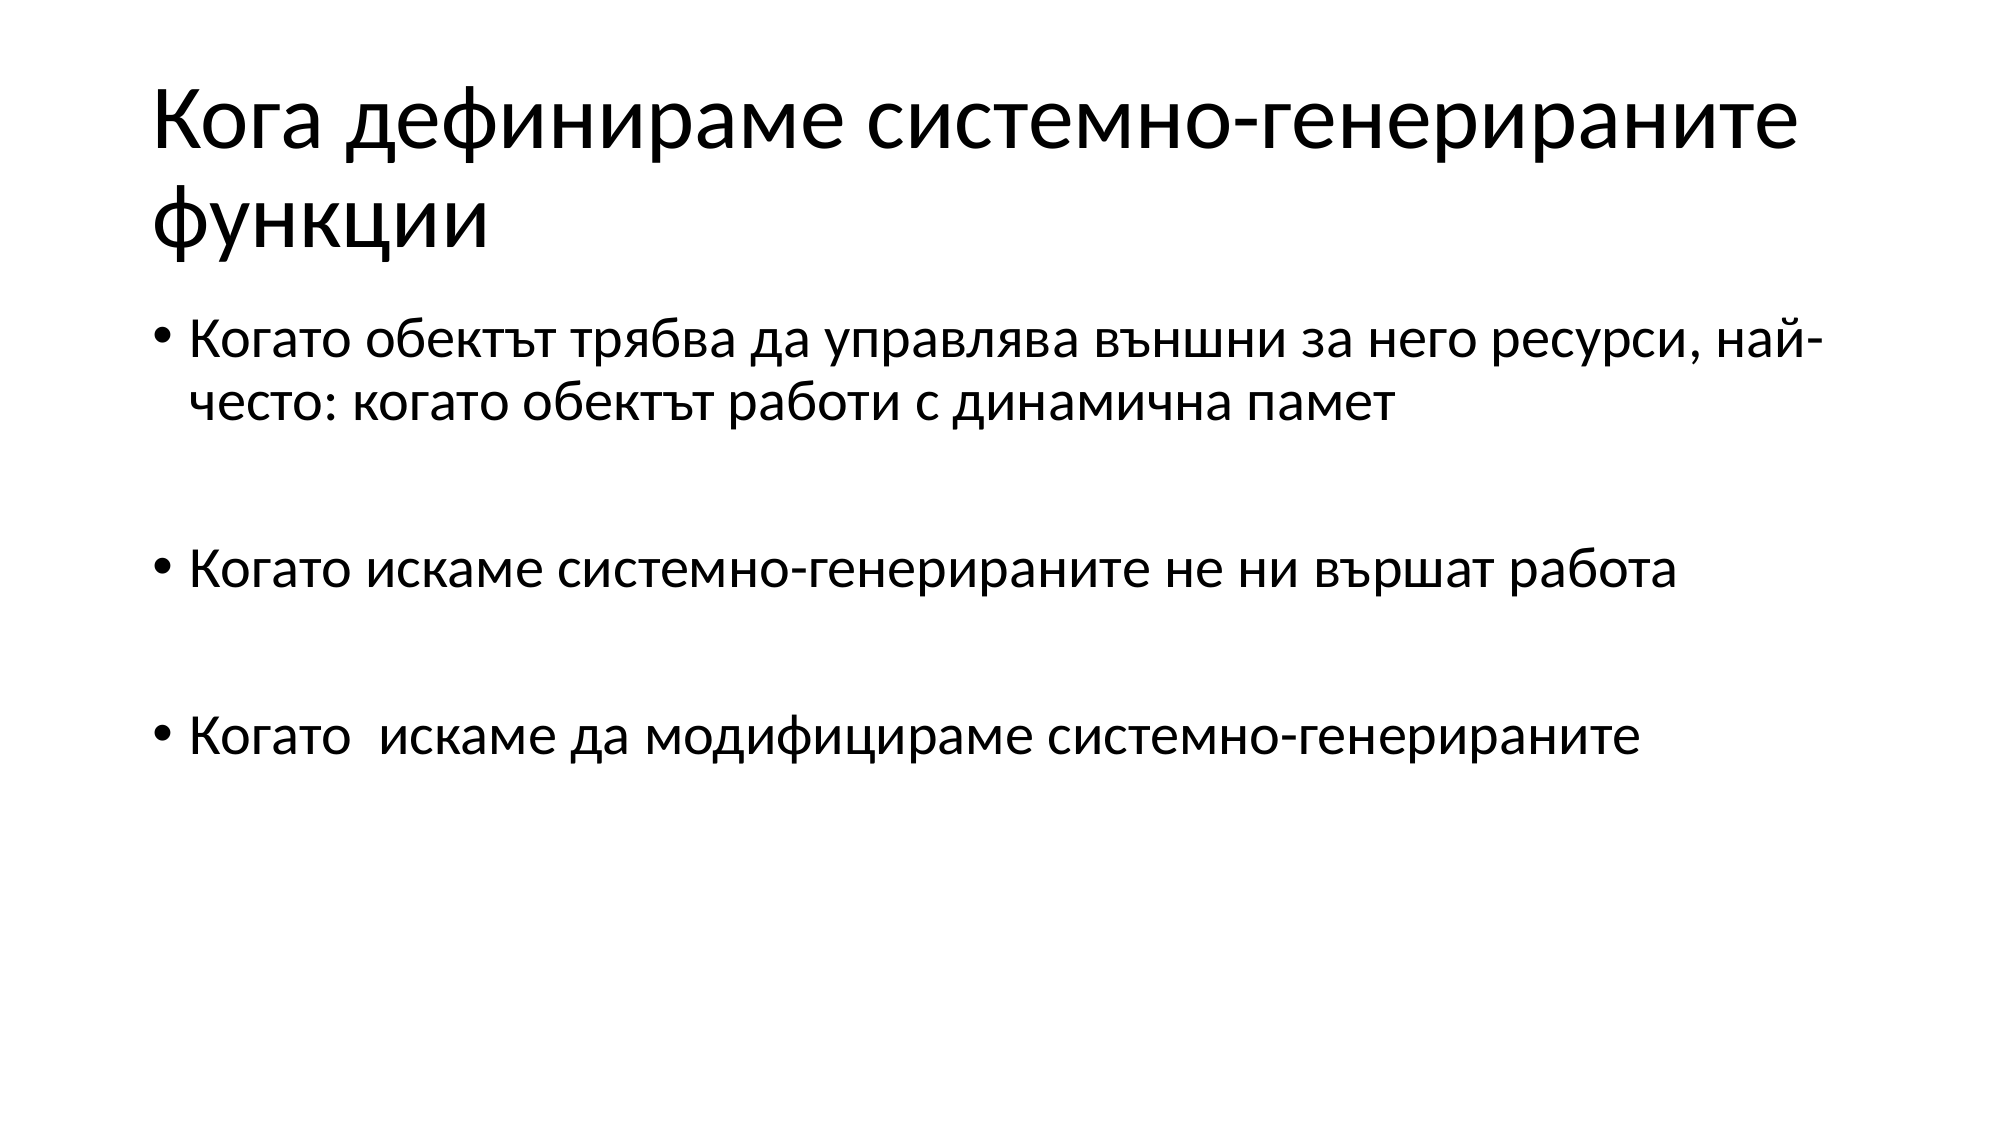

# Кога дефинираме системно-генерираните функции
Когато обектът трябва да управлява външни за него ресурси, най-често: когато обектът работи с динамична памет

Когато искаме системно-генерираните не ни вършат работа

Когато  искаме да модифицираме системно-генерираните